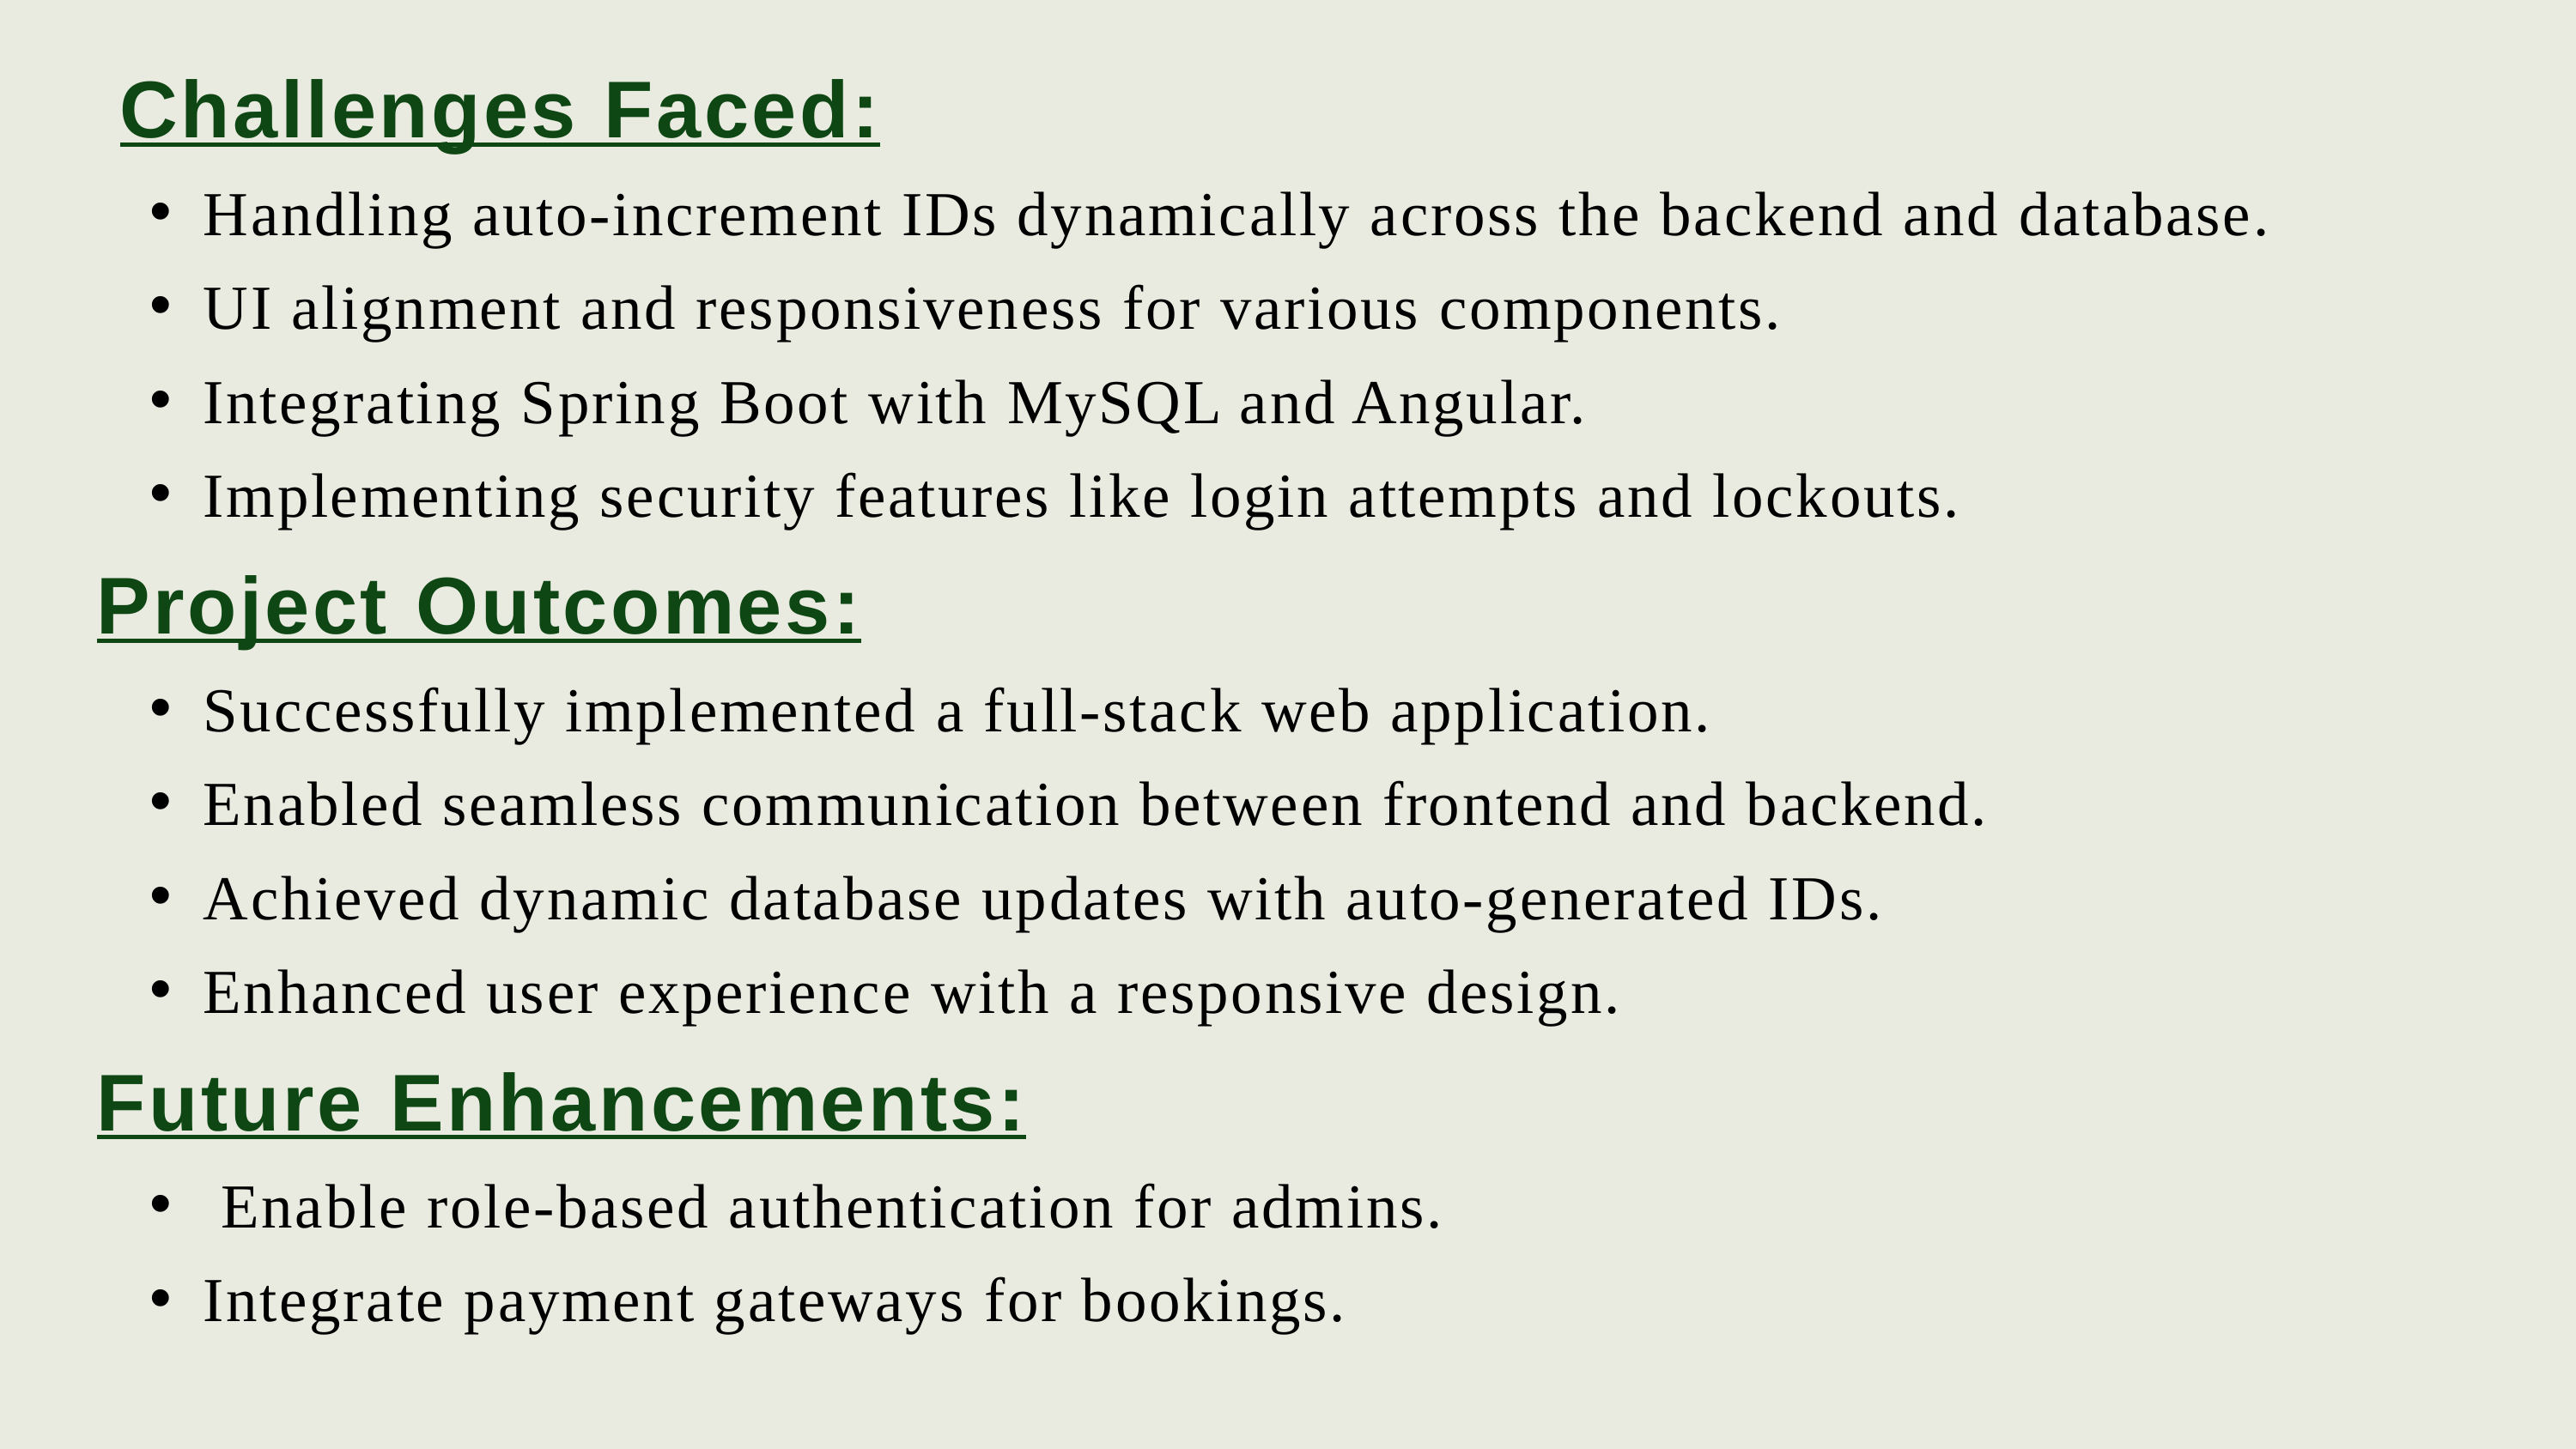

Challenges Faced:
Handling auto-increment IDs dynamically across the backend and database.
UI alignment and responsiveness for various components.
Integrating Spring Boot with MySQL and Angular.
Implementing security features like login attempts and lockouts.
Project Outcomes:
Successfully implemented a full-stack web application.
Enabled seamless communication between frontend and backend.
Achieved dynamic database updates with auto-generated IDs.
Enhanced user experience with a responsive design.
Future Enhancements:
 Enable role-based authentication for admins.
Integrate payment gateways for bookings.